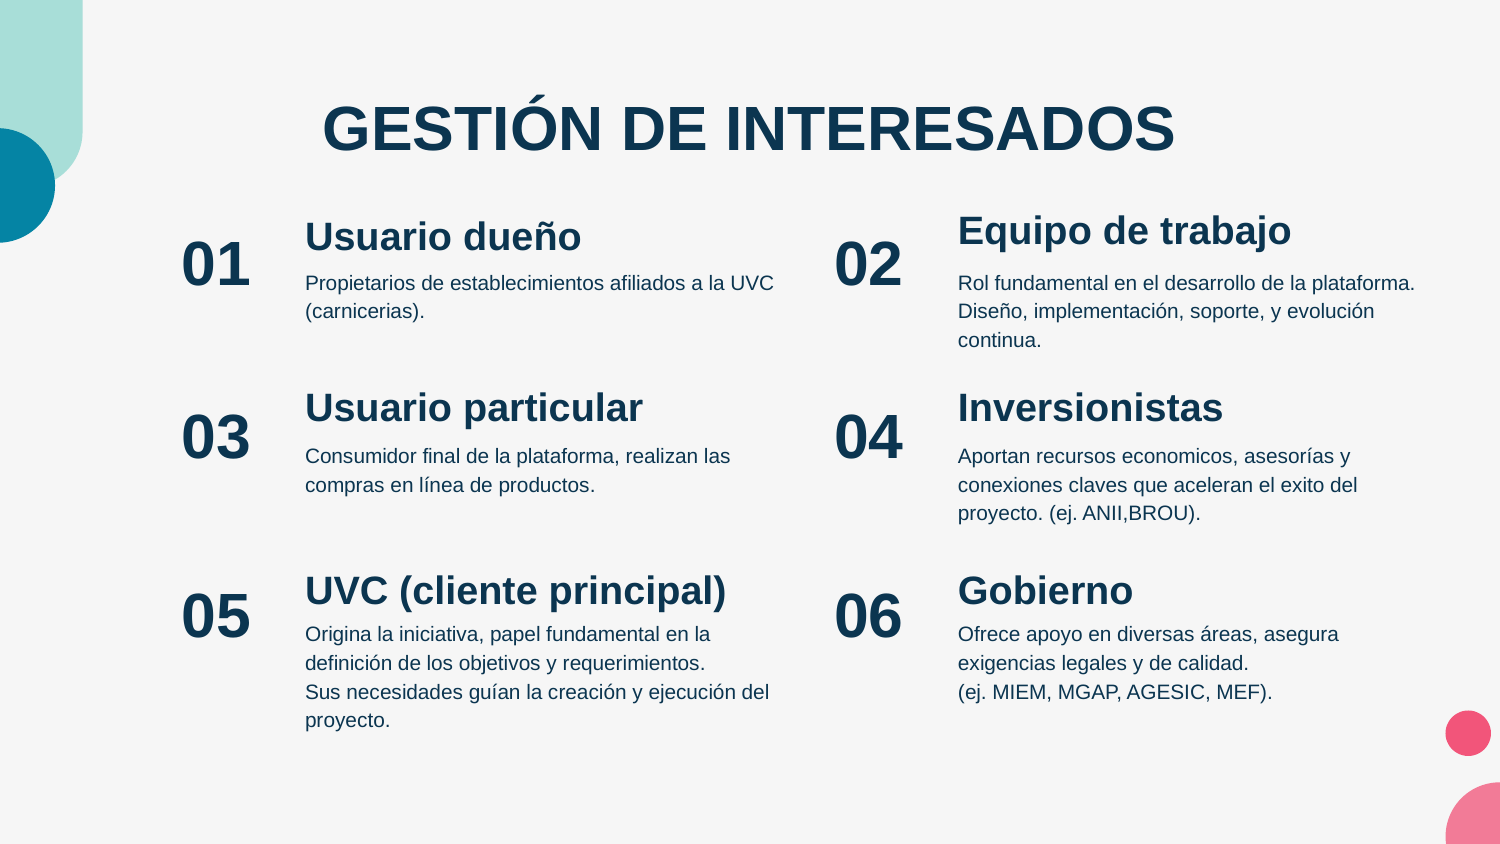

# GESTIÓN DE INTERESADOS
Equipo de trabajo
01
02
Usuario dueño
Propietarios de establecimientos afiliados a la UVC (carnicerias).
Rol fundamental en el desarrollo de la plataforma. Diseño, implementación, soporte, y evolución continua.
03
04
Usuario particular
Inversionistas
Aportan recursos economicos, asesorías y conexiones claves que aceleran el exito del proyecto. (ej. ANII,BROU).
Consumidor final de la plataforma, realizan las compras en línea de productos.
05
06
UVC (cliente principal)
Gobierno
Origina la iniciativa, papel fundamental en la definición de los objetivos y requerimientos.
Sus necesidades guían la creación y ejecución del proyecto.
Ofrece apoyo en diversas áreas, asegura exigencias legales y de calidad.
(ej. MIEM, MGAP, AGESIC, MEF).